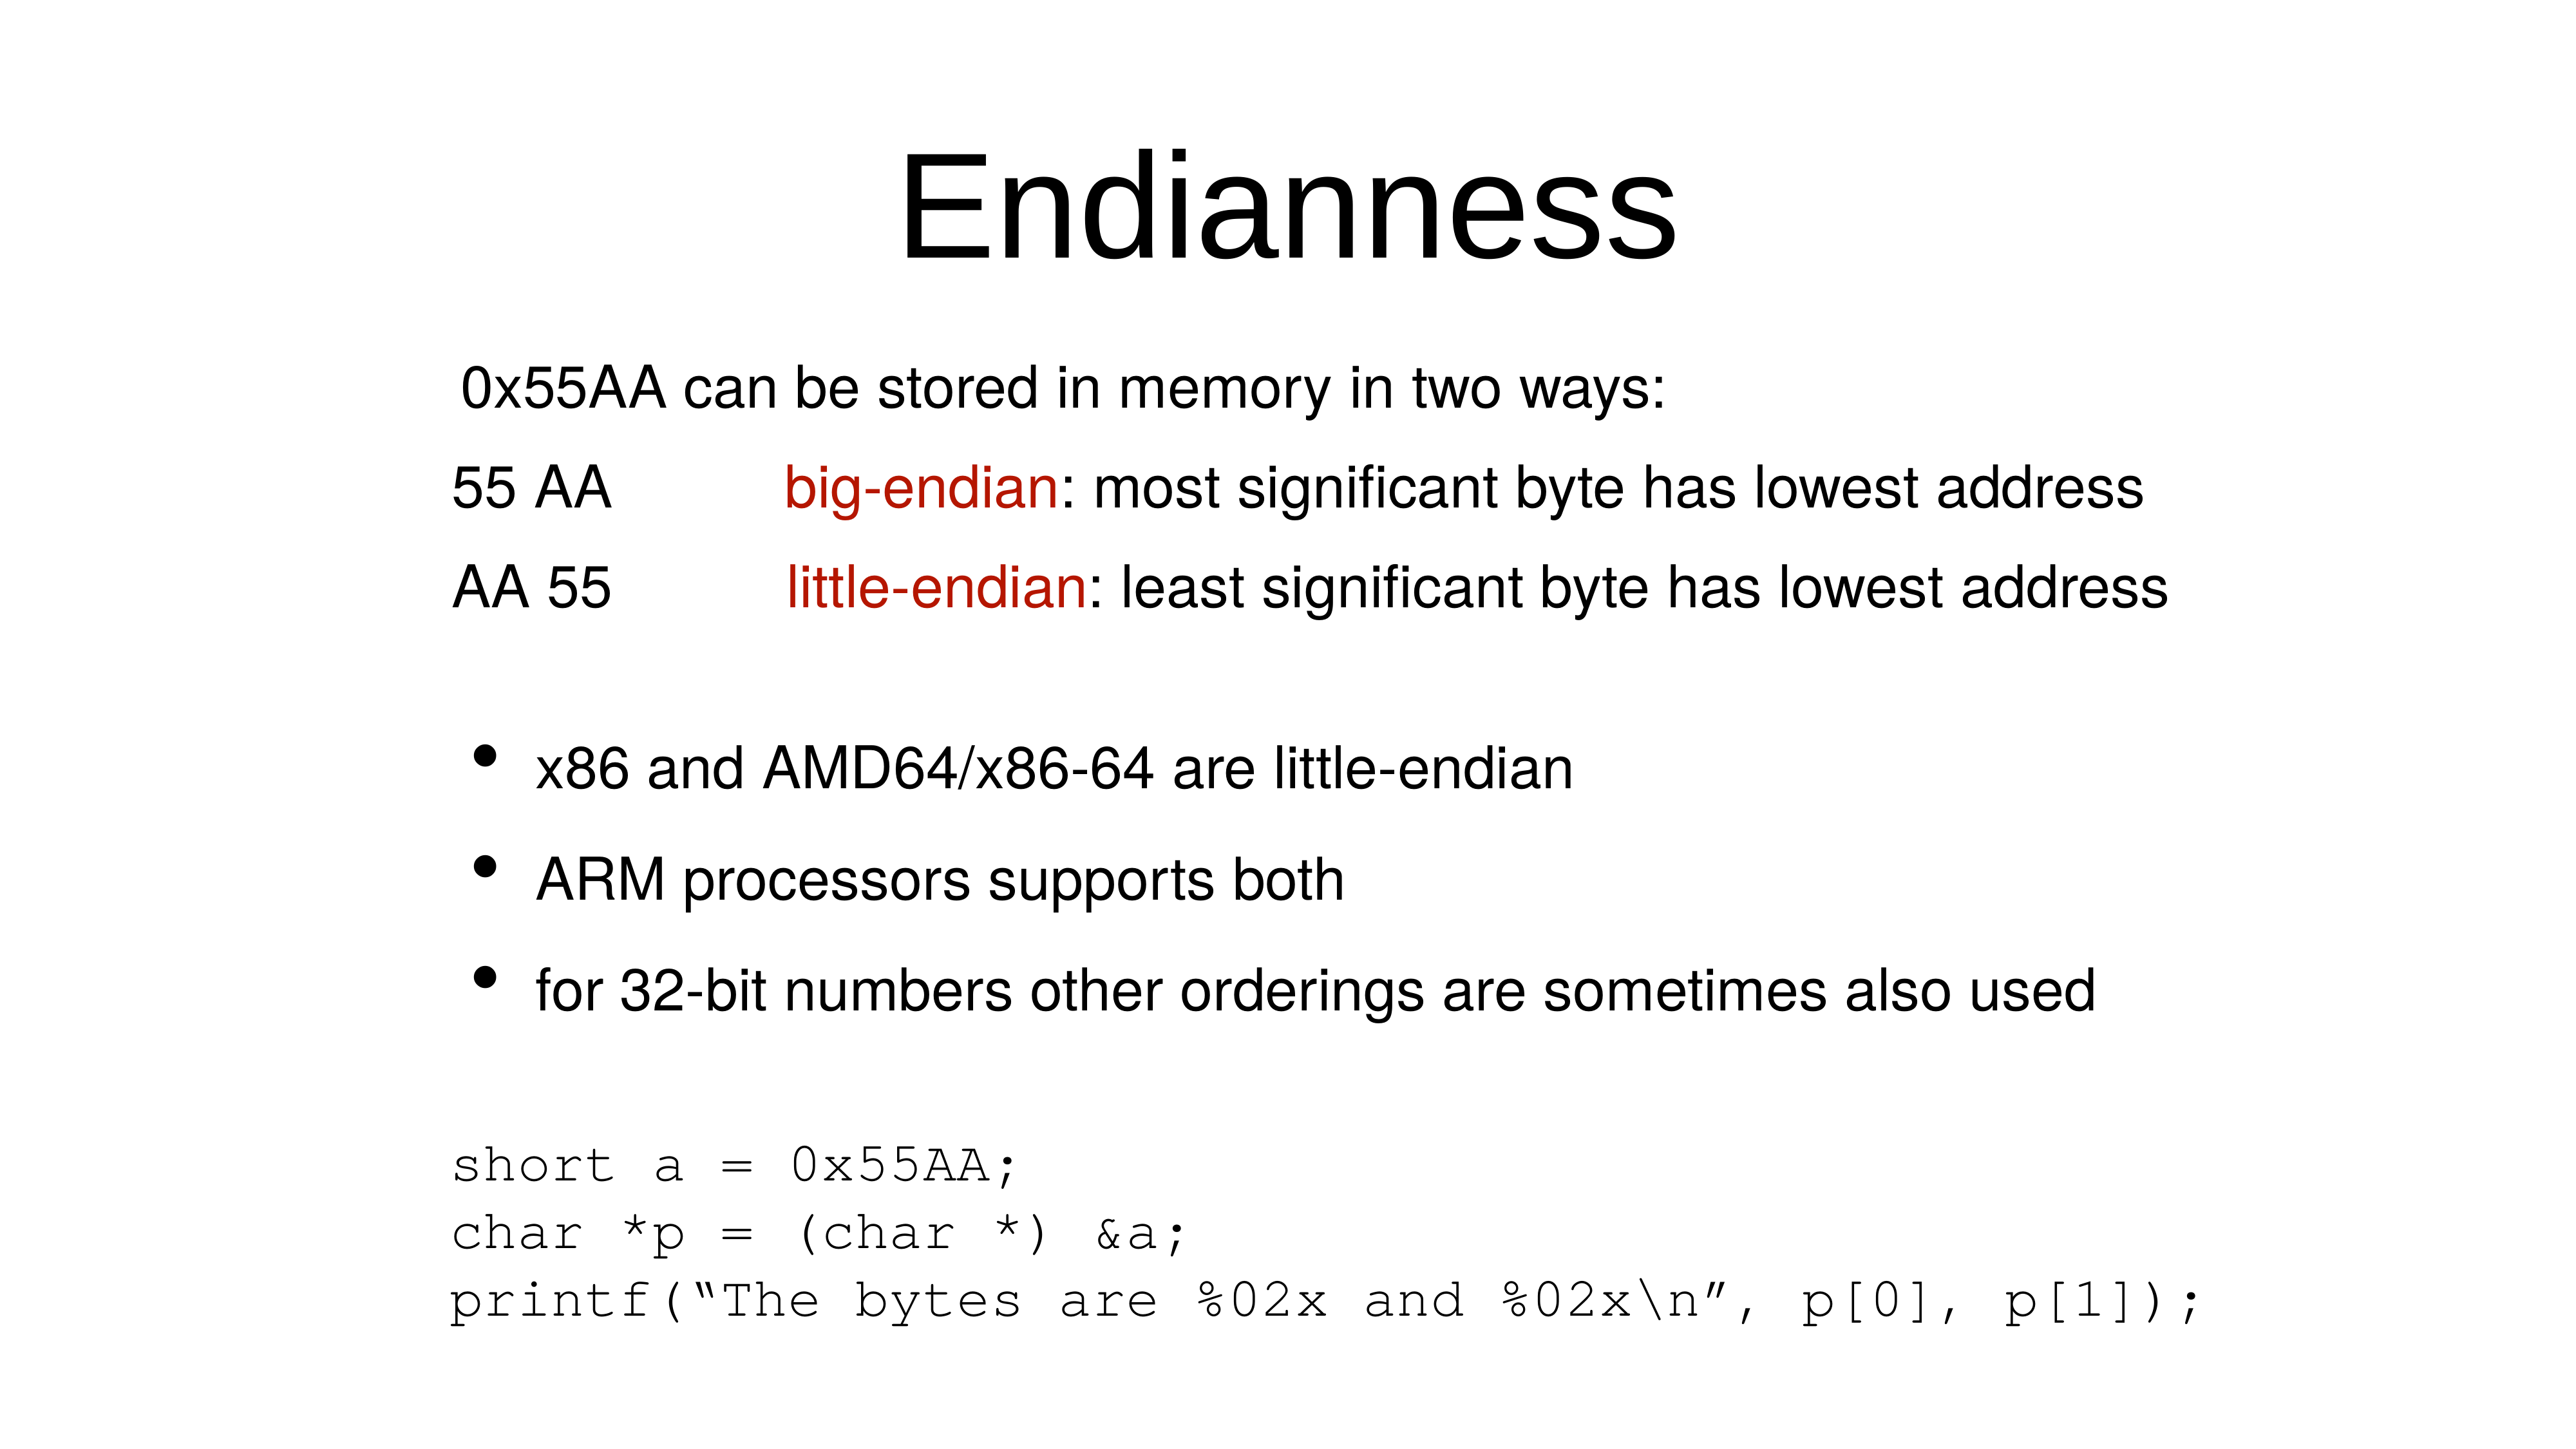

# Endianness
0x55AA can be stored in memory in two ways:
55 AA
big-endian: most significant byte has lowest address
AA 55
little-endian: least significant byte has lowest address
x86 and AMD64/x86-64 are little-endian
ARM processors supports both
for 32-bit numbers other orderings are sometimes also used
short a = 0x55AA;
char *p = (char *) &a;
printf(“The bytes are %02x and %02x\n”, p[0], p[1]);
77